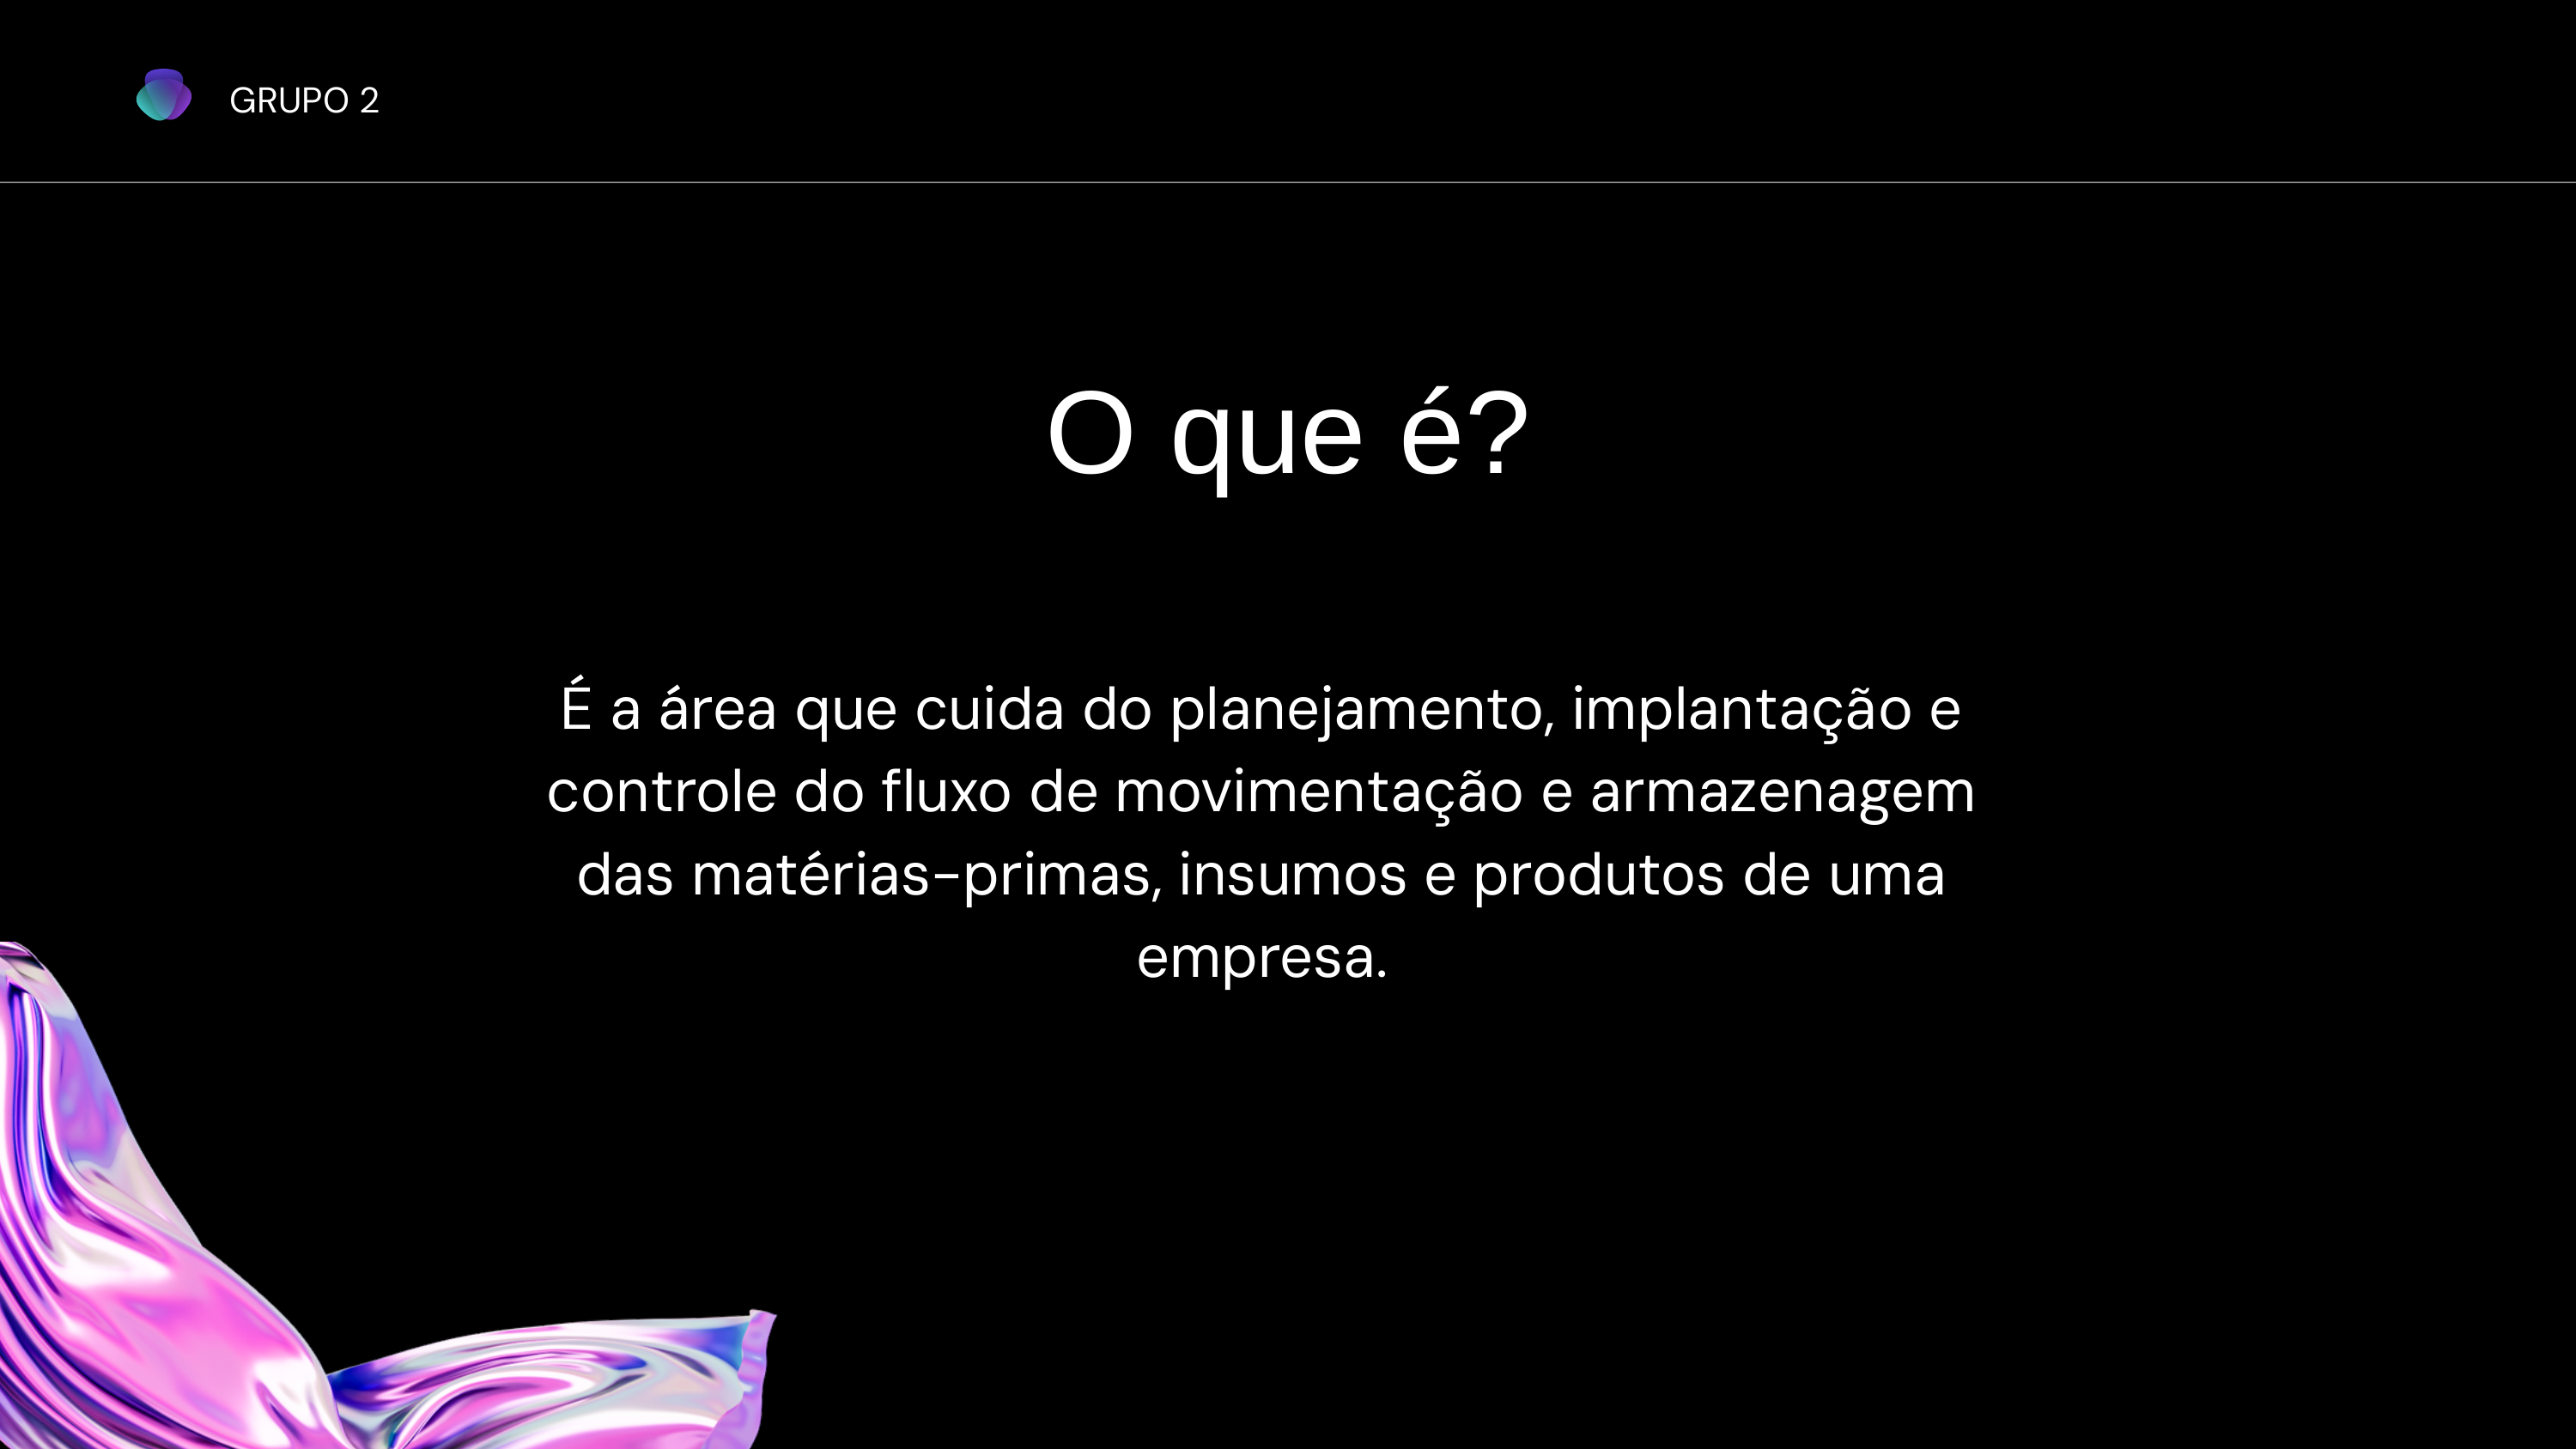

GRUPO 2

O que é?
É a área que cuida do planejamento, implantação e controle do fluxo de movimentação e armazenagem das matérias-primas, insumos e produtos de uma empresa.